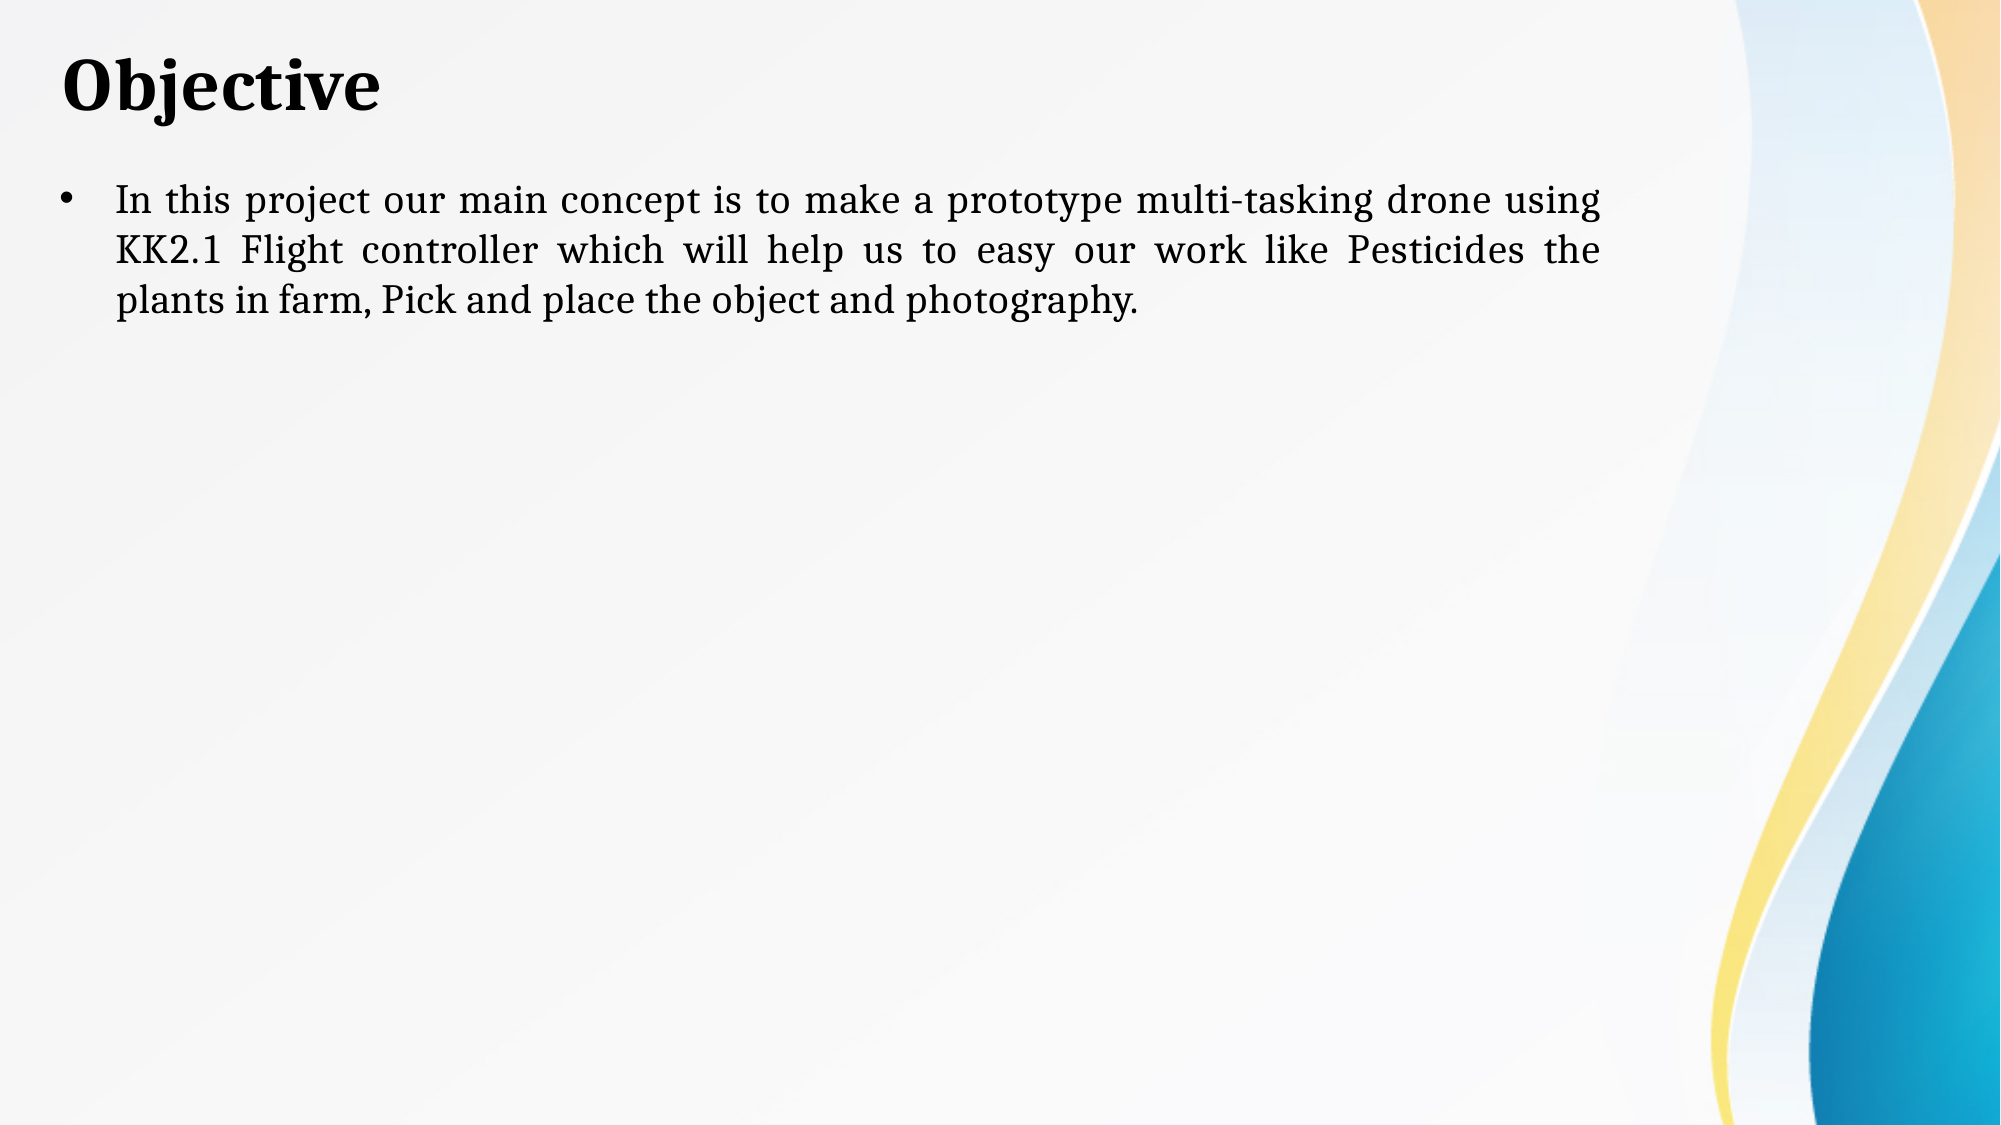

Objective
In this project our main concept is to make a prototype multi-tasking drone using KK2.1 Flight controller which will help us to easy our work like Pesticides the plants in farm, Pick and place the object and photography.